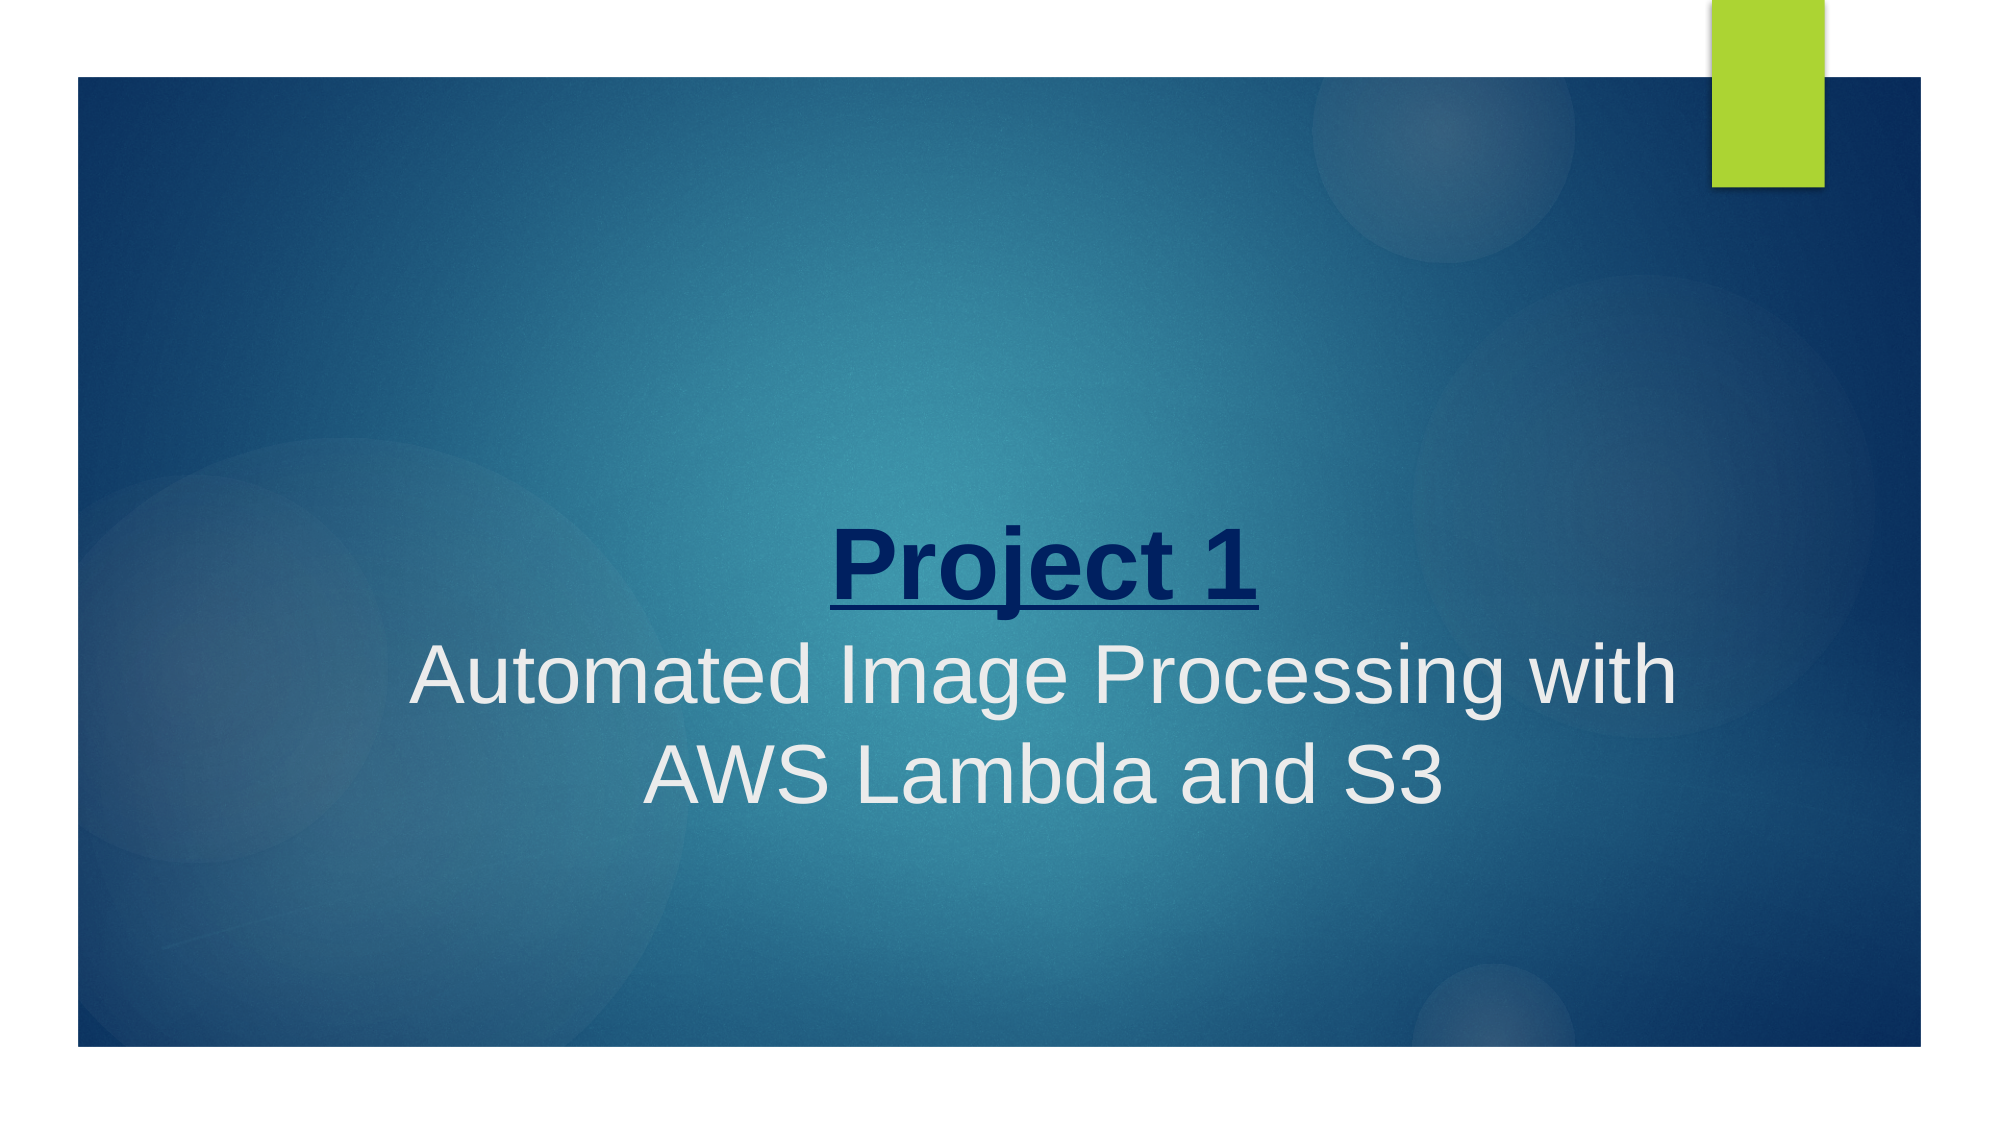

# Project 1 Automated Image Processing with AWS Lambda and S3